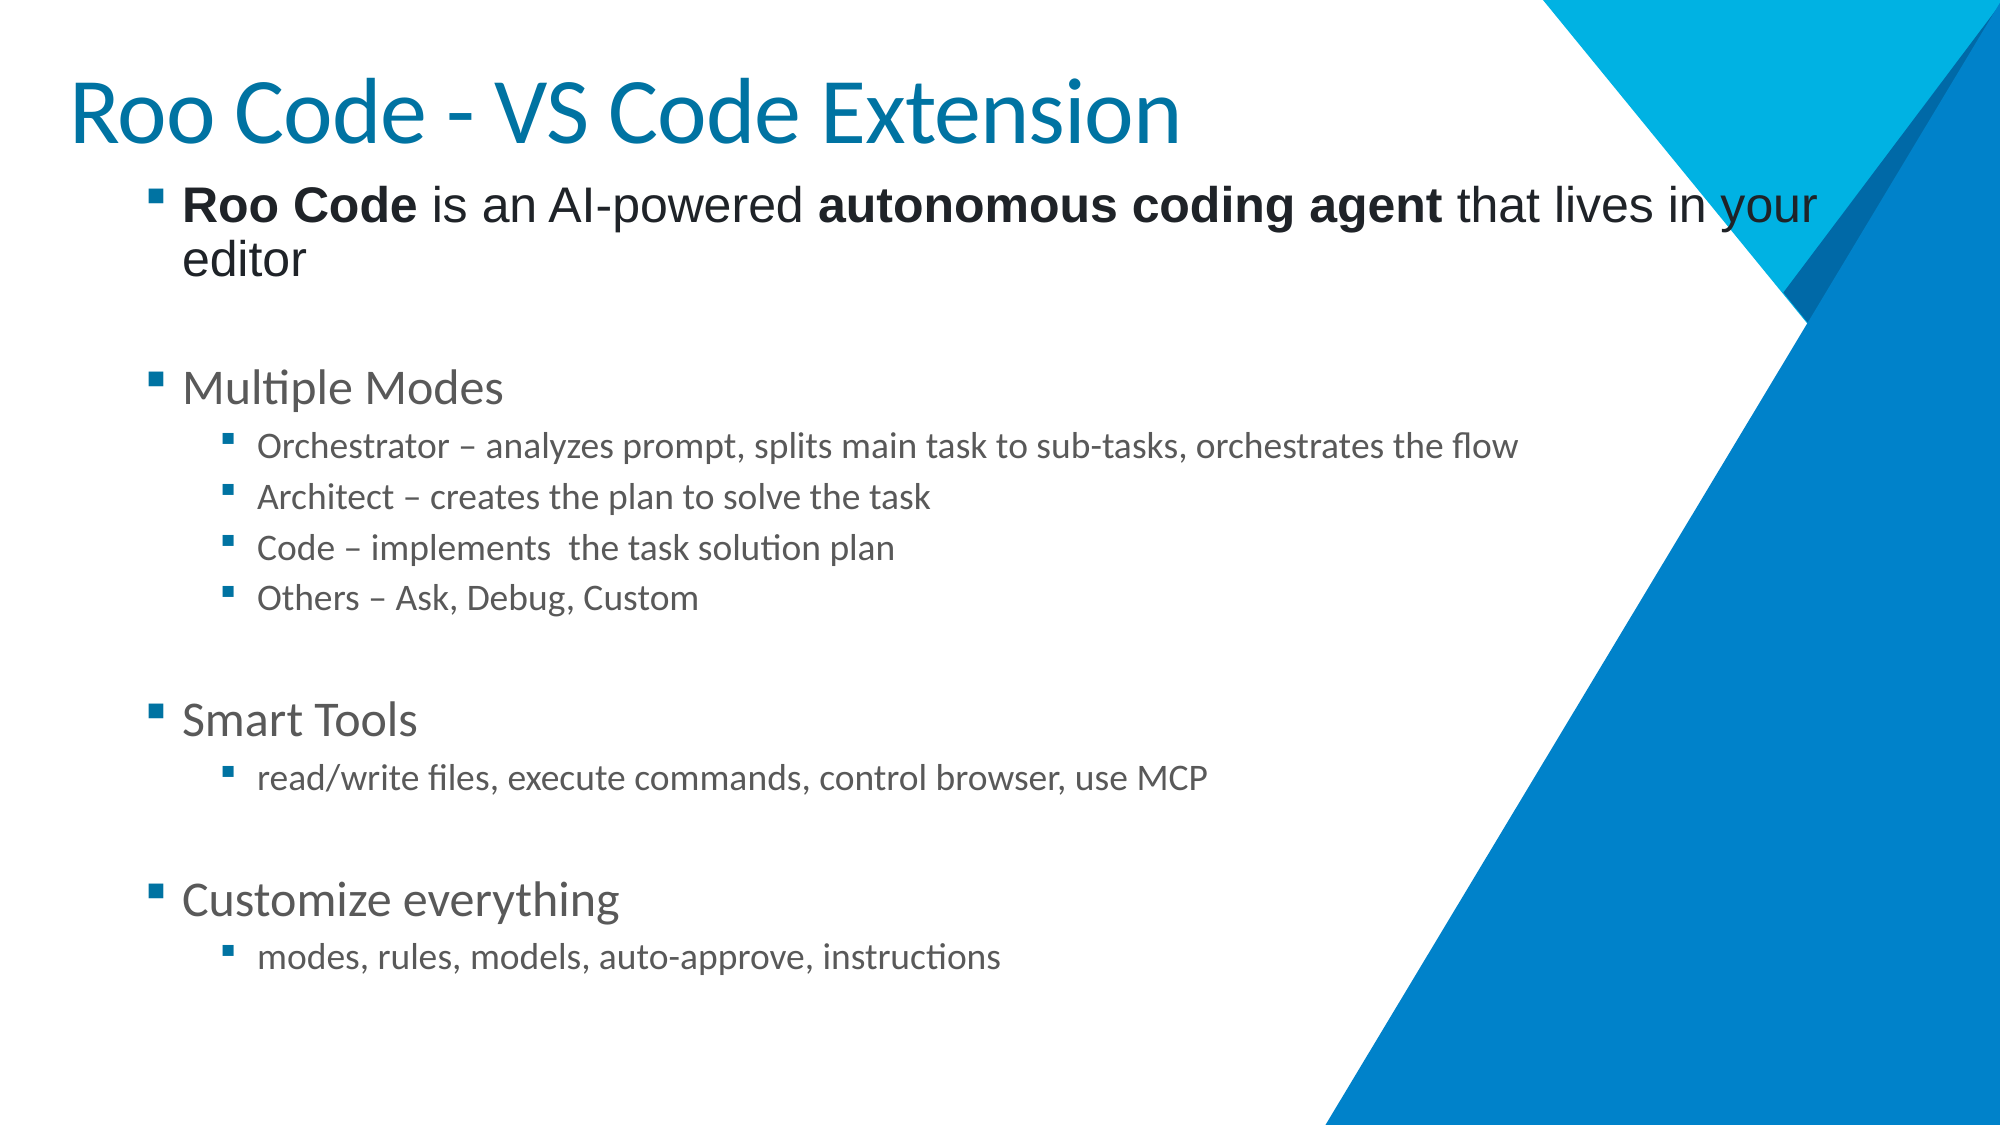

# Roo Code - VS Code Extension
Roo Code is an AI-powered autonomous coding agent that lives in your editor

Multiple Modes
Orchestrator – analyzes prompt, splits main task to sub-tasks, orchestrates the flow
Architect – creates the plan to solve the task
Code – implements  the task solution plan
Others – Ask, Debug, Custom

Smart Tools
read/write files, execute commands, control browser, use MCP

Customize everything
modes, rules, models, auto-approve, instructions